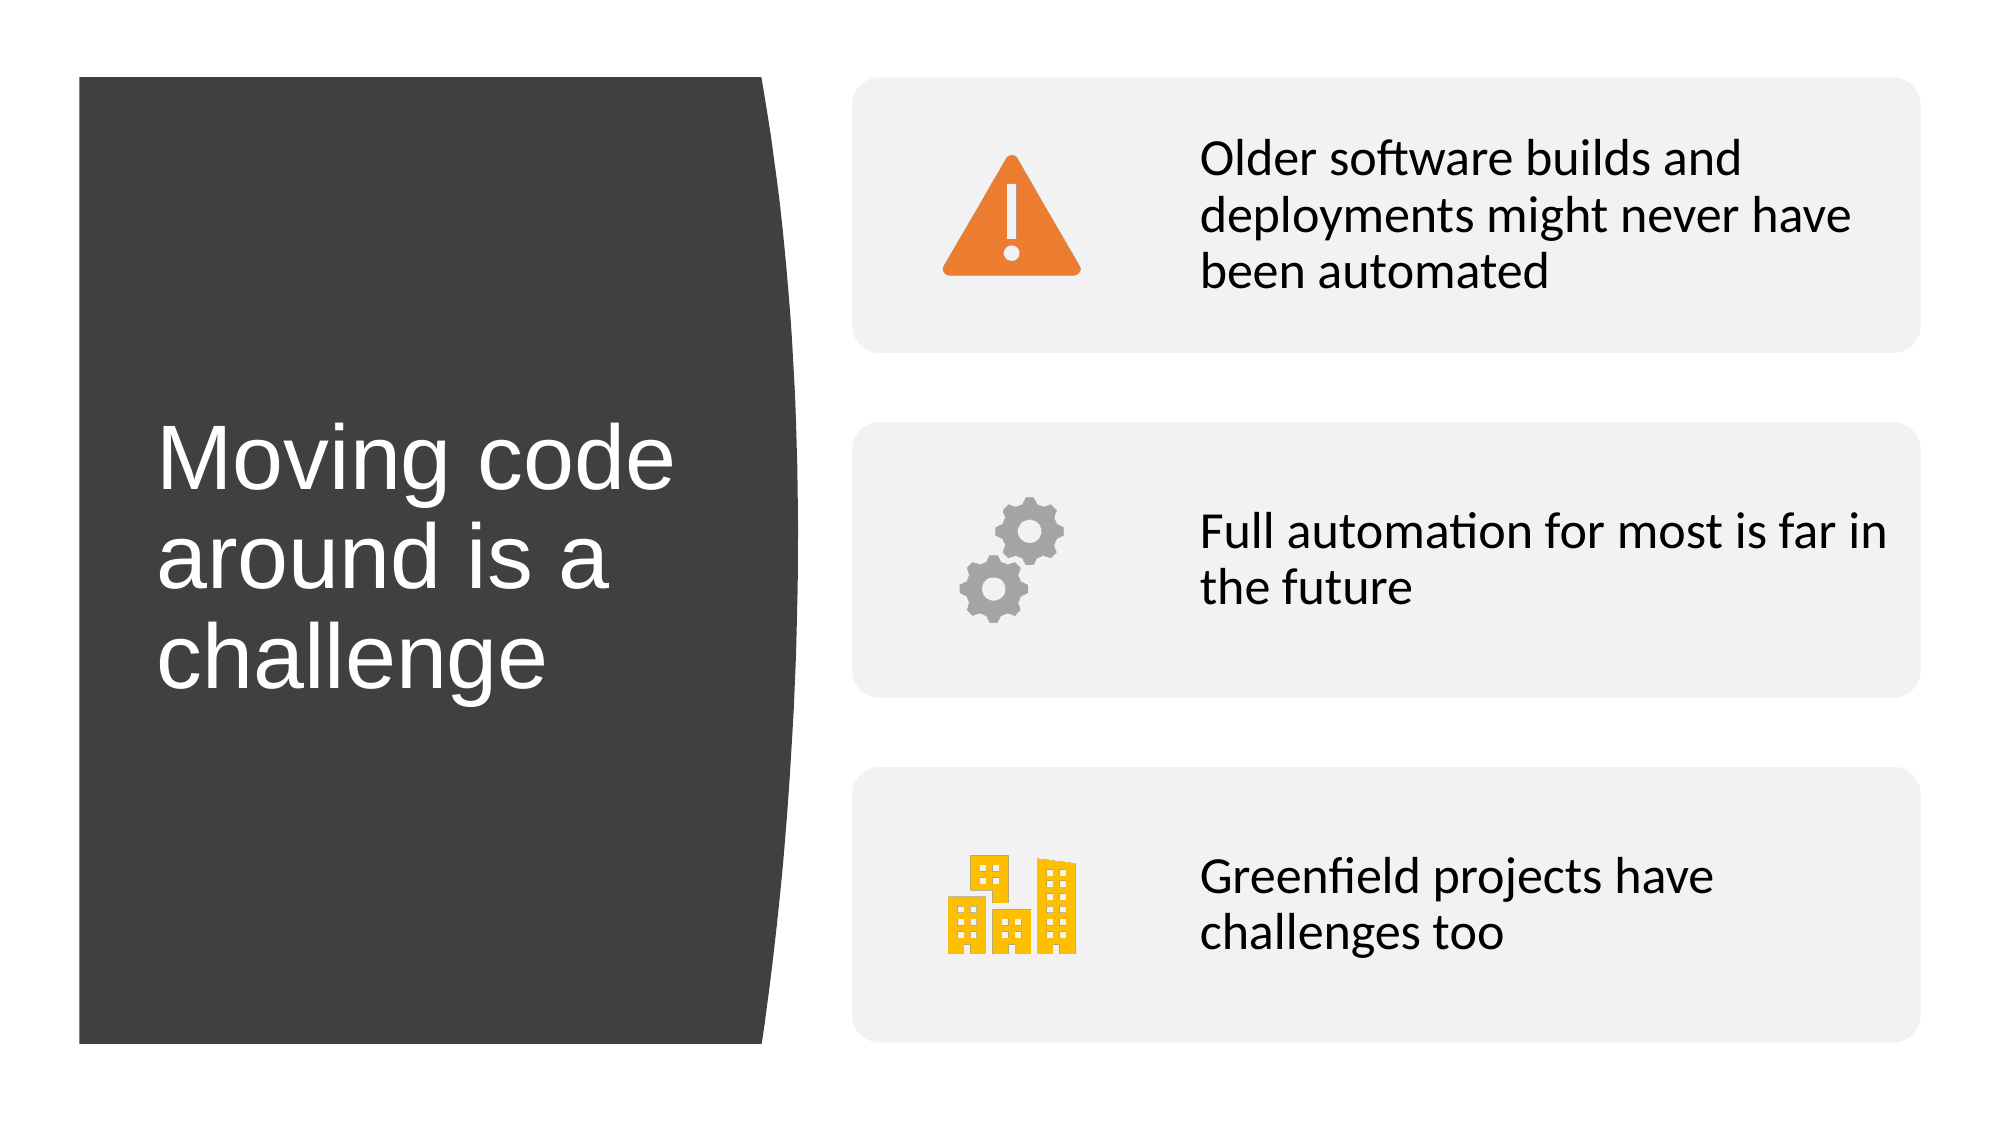

Older software builds and deployments might never have been automated
Full automation for most is far in the future
Greenfield projects have challenges too

# Moving code around is a challenge